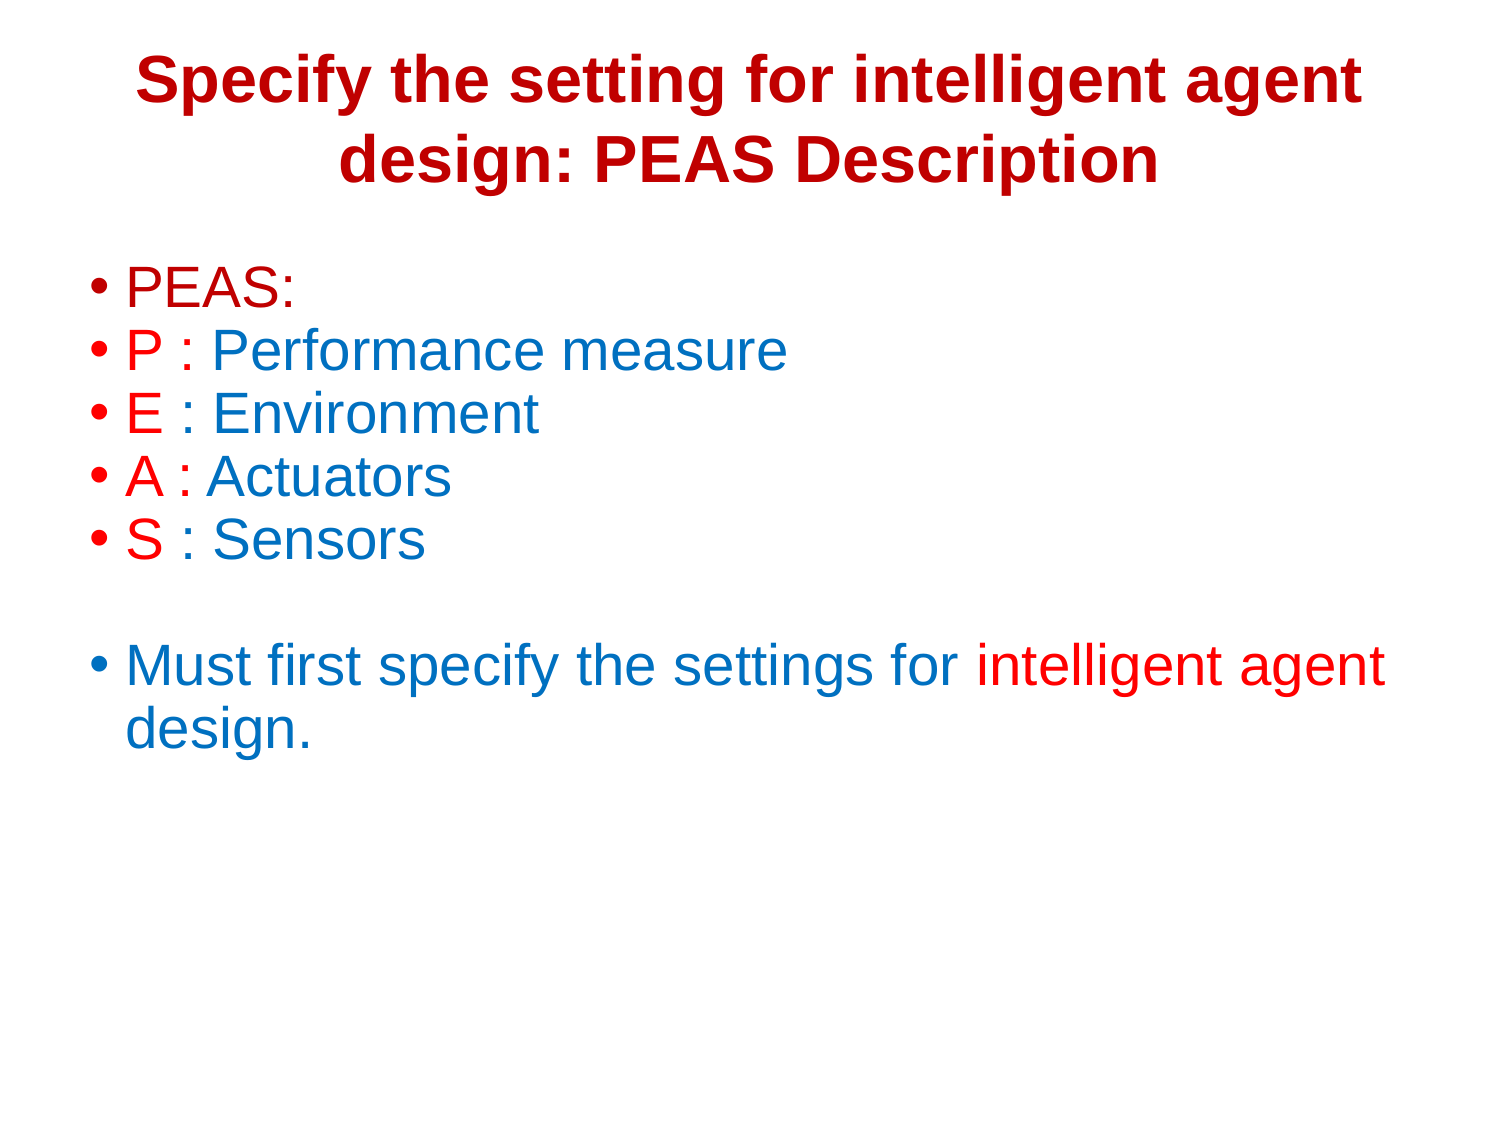

Specify the setting for intelligent agent design: PEAS Description
PEAS:
P : Performance measure
E : Environment
A : Actuators
S : Sensors

Must first specify the settings for intelligent agent design.